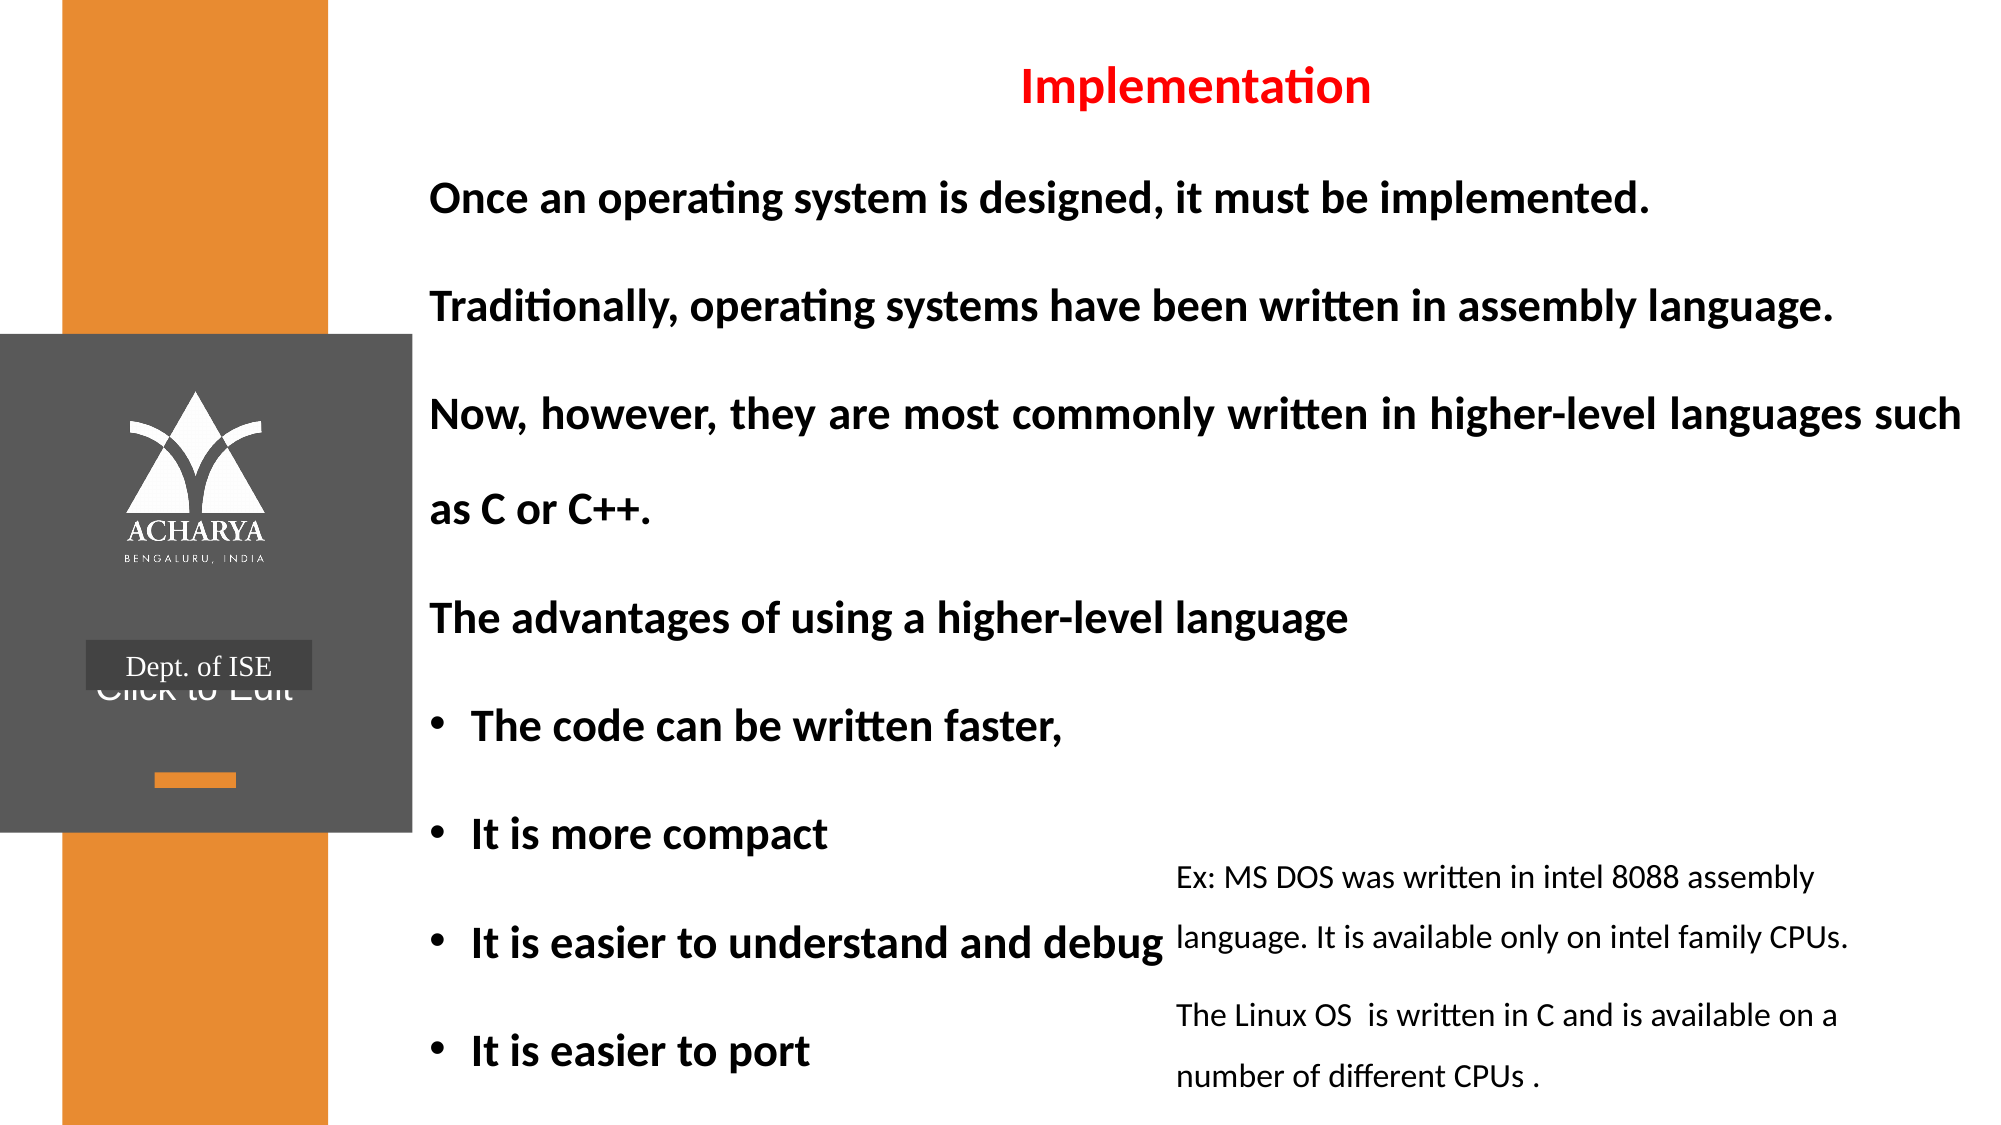

Implementation
Once an operating system is designed, it must be implemented.
Traditionally, operating systems have been written in assembly language.
Now, however, they are most commonly written in higher-level languages such as C or C++.
The advantages of using a higher-level language
The code can be written faster,
It is more compact
It is easier to understand and debug
It is easier to port

Dept. of ISE
Ex: MS DOS was written in intel 8088 assembly language. It is available only on intel family CPUs.
The Linux OS  is written in C and is available on a number of different CPUs .